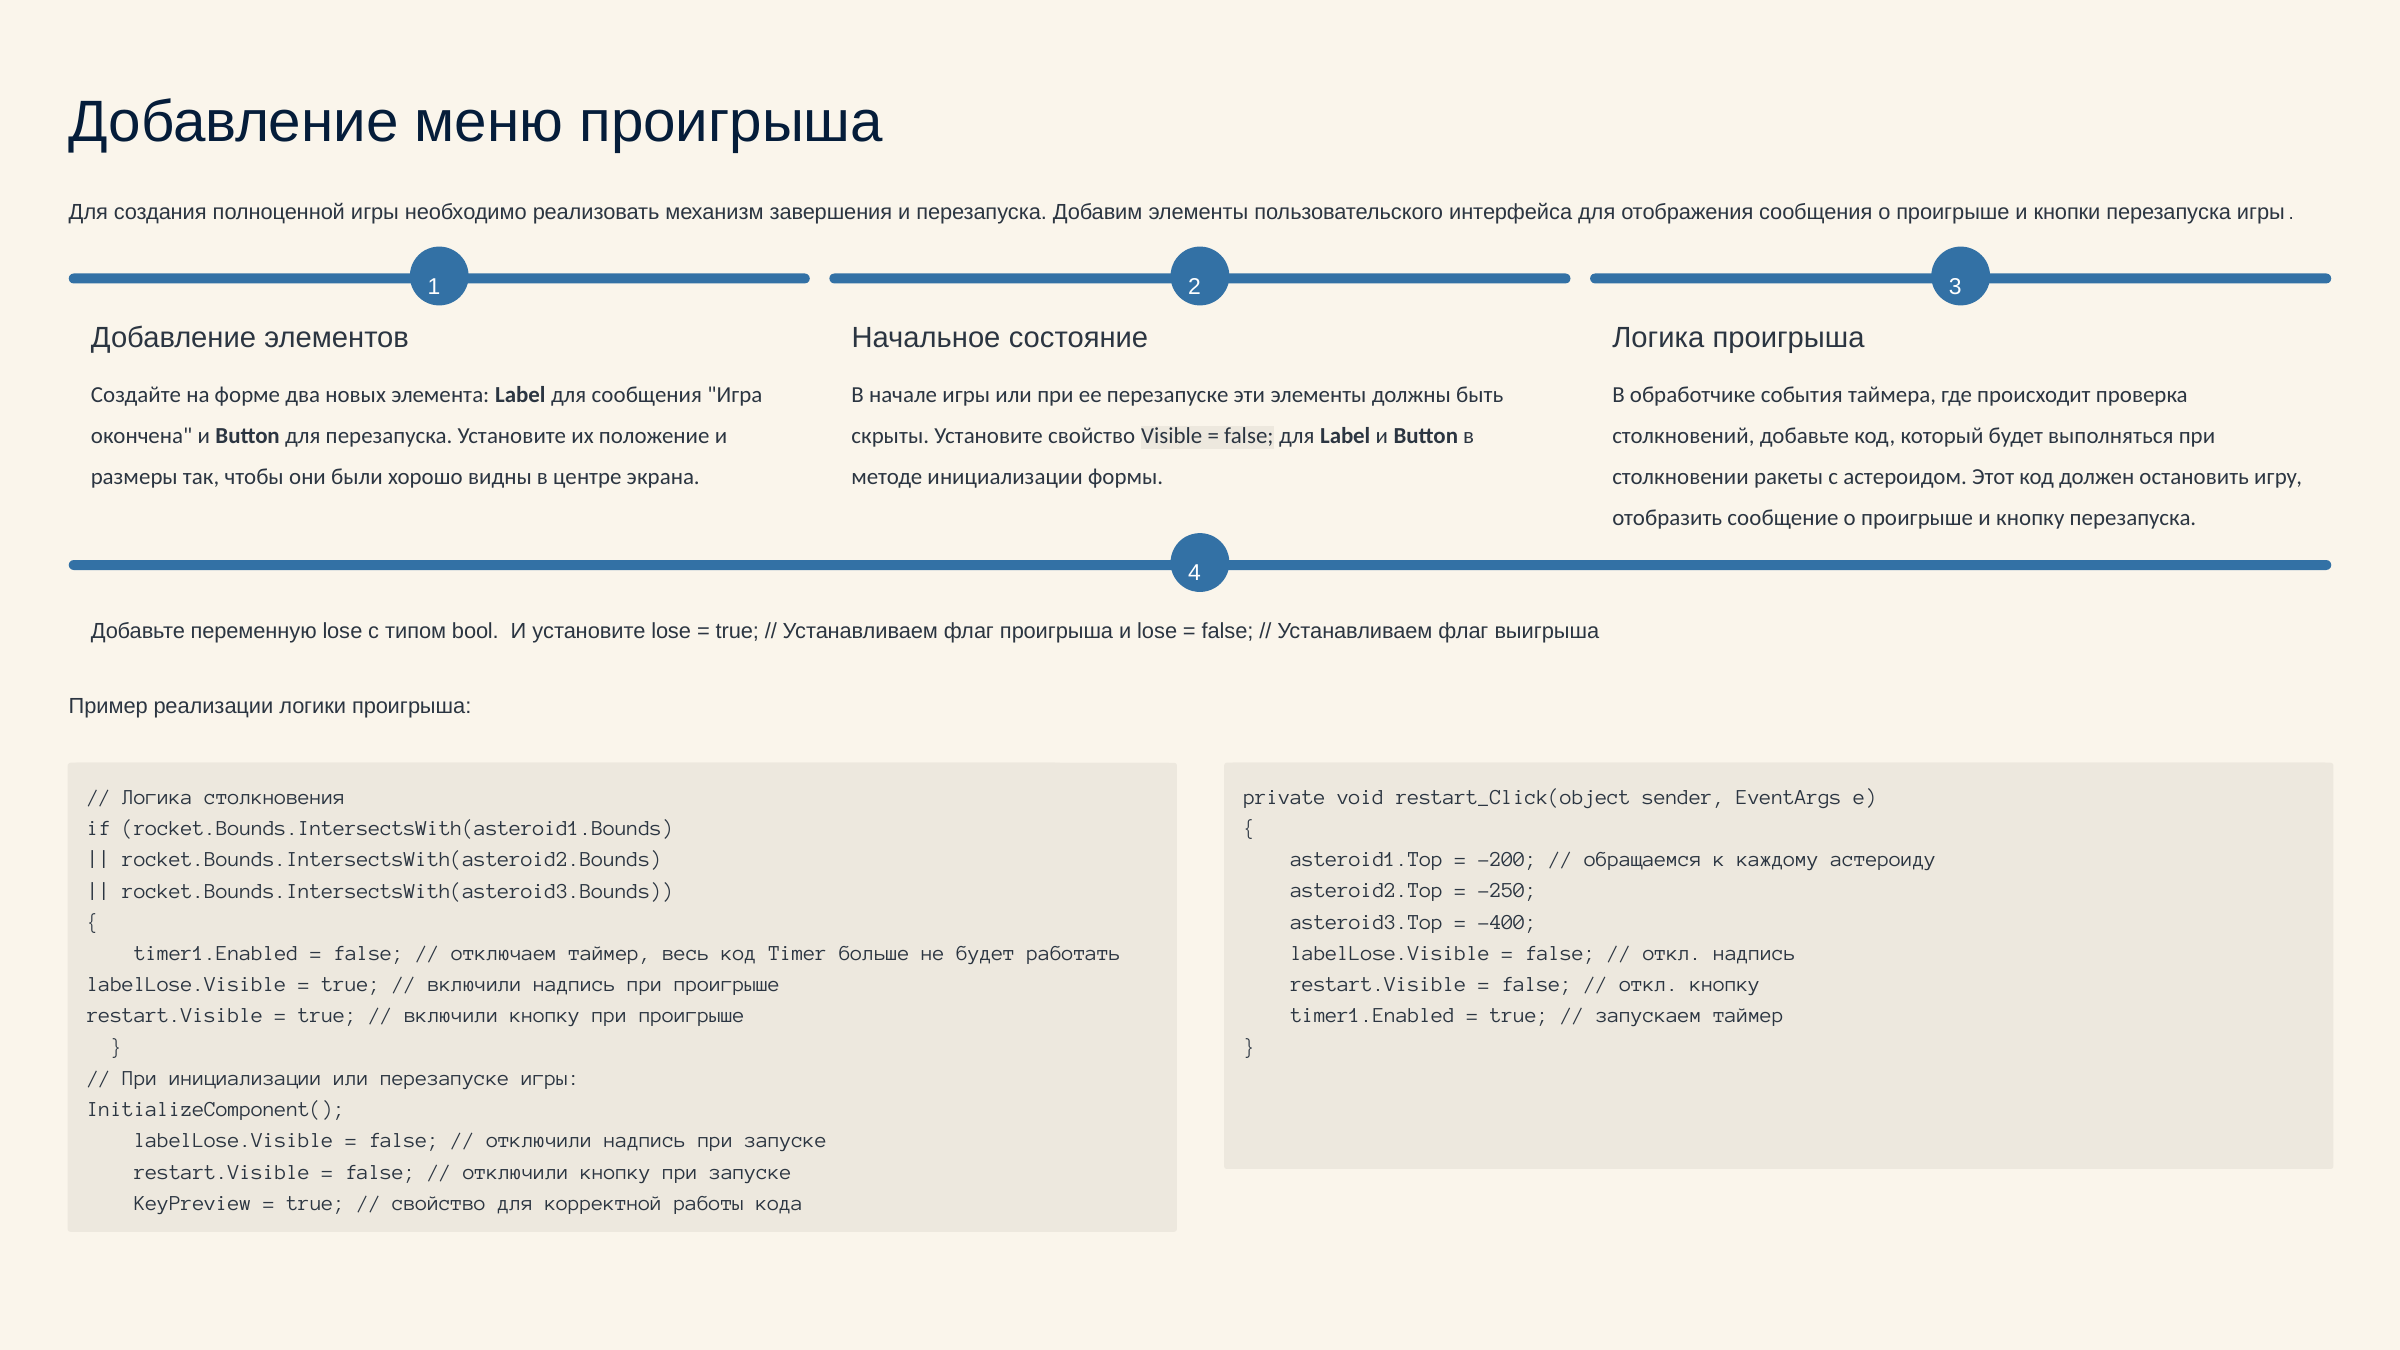

Добавление меню проигрыша
Для создания полноценной игры необходимо реализовать механизм завершения и перезапуска. Добавим элементы пользовательского интерфейса для отображения сообщения о проигрыше и кнопки перезапуска игры.

1
2
3

Добавление элементов
Начальное состояние
Логика проигрыша
Создайте на форме два новых элемента: Label для сообщения "Игра окончена" и Button для перезапуска. Установите их положение и размеры так, чтобы они были хорошо видны в центре экрана.
В начале игры или при ее перезапуске эти элементы должны быть скрыты. Установите свойство Visible = false; для Label и Button в методе инициализации формы.
В обработчике события таймера, где происходит проверка столкновений, добавьте код, который будет выполняться при столкновении ракеты с астероидом. Этот код должен остановить игру, отобразить сообщение о проигрыше и кнопку перезапуска.

4

Добавьте переменную lose с типом bool.  И установите lose = true; // Устанавливаем флаг проигрыша и lose = false; // Устанавливаем флаг выигрыша
Пример реализации логики проигрыша:

// Логика столкновения
if (rocket.Bounds.IntersectsWith(asteroid1.Bounds)
|| rocket.Bounds.IntersectsWith(asteroid2.Bounds)
|| rocket.Bounds.IntersectsWith(asteroid3.Bounds))
{
    timer1.Enabled = false; // отключаем таймер, весь код Timer больше не будет работать
labelLose.Visible = true; // включили надпись при проигрыше
restart.Visible = true; // включили кнопку при проигрыше
  }
// При инициализации или перезапуске игры:
InitializeComponent();
    labelLose.Visible = false; // отключили надпись при запуске
    restart.Visible = false; // отключили кнопку при запуске
    KeyPreview = true; // свойство для корректной работы кода

private void restart_Click(object sender, EventArgs e)
{
    asteroid1.Top = -200; // обращаемся к каждому астероиду
    asteroid2.Top = -250;
    asteroid3.Top = -400;
    labelLose.Visible = false; // откл. надпись
    restart.Visible = false; // откл. кнопку
    timer1.Enabled = true; // запускаем таймер
}